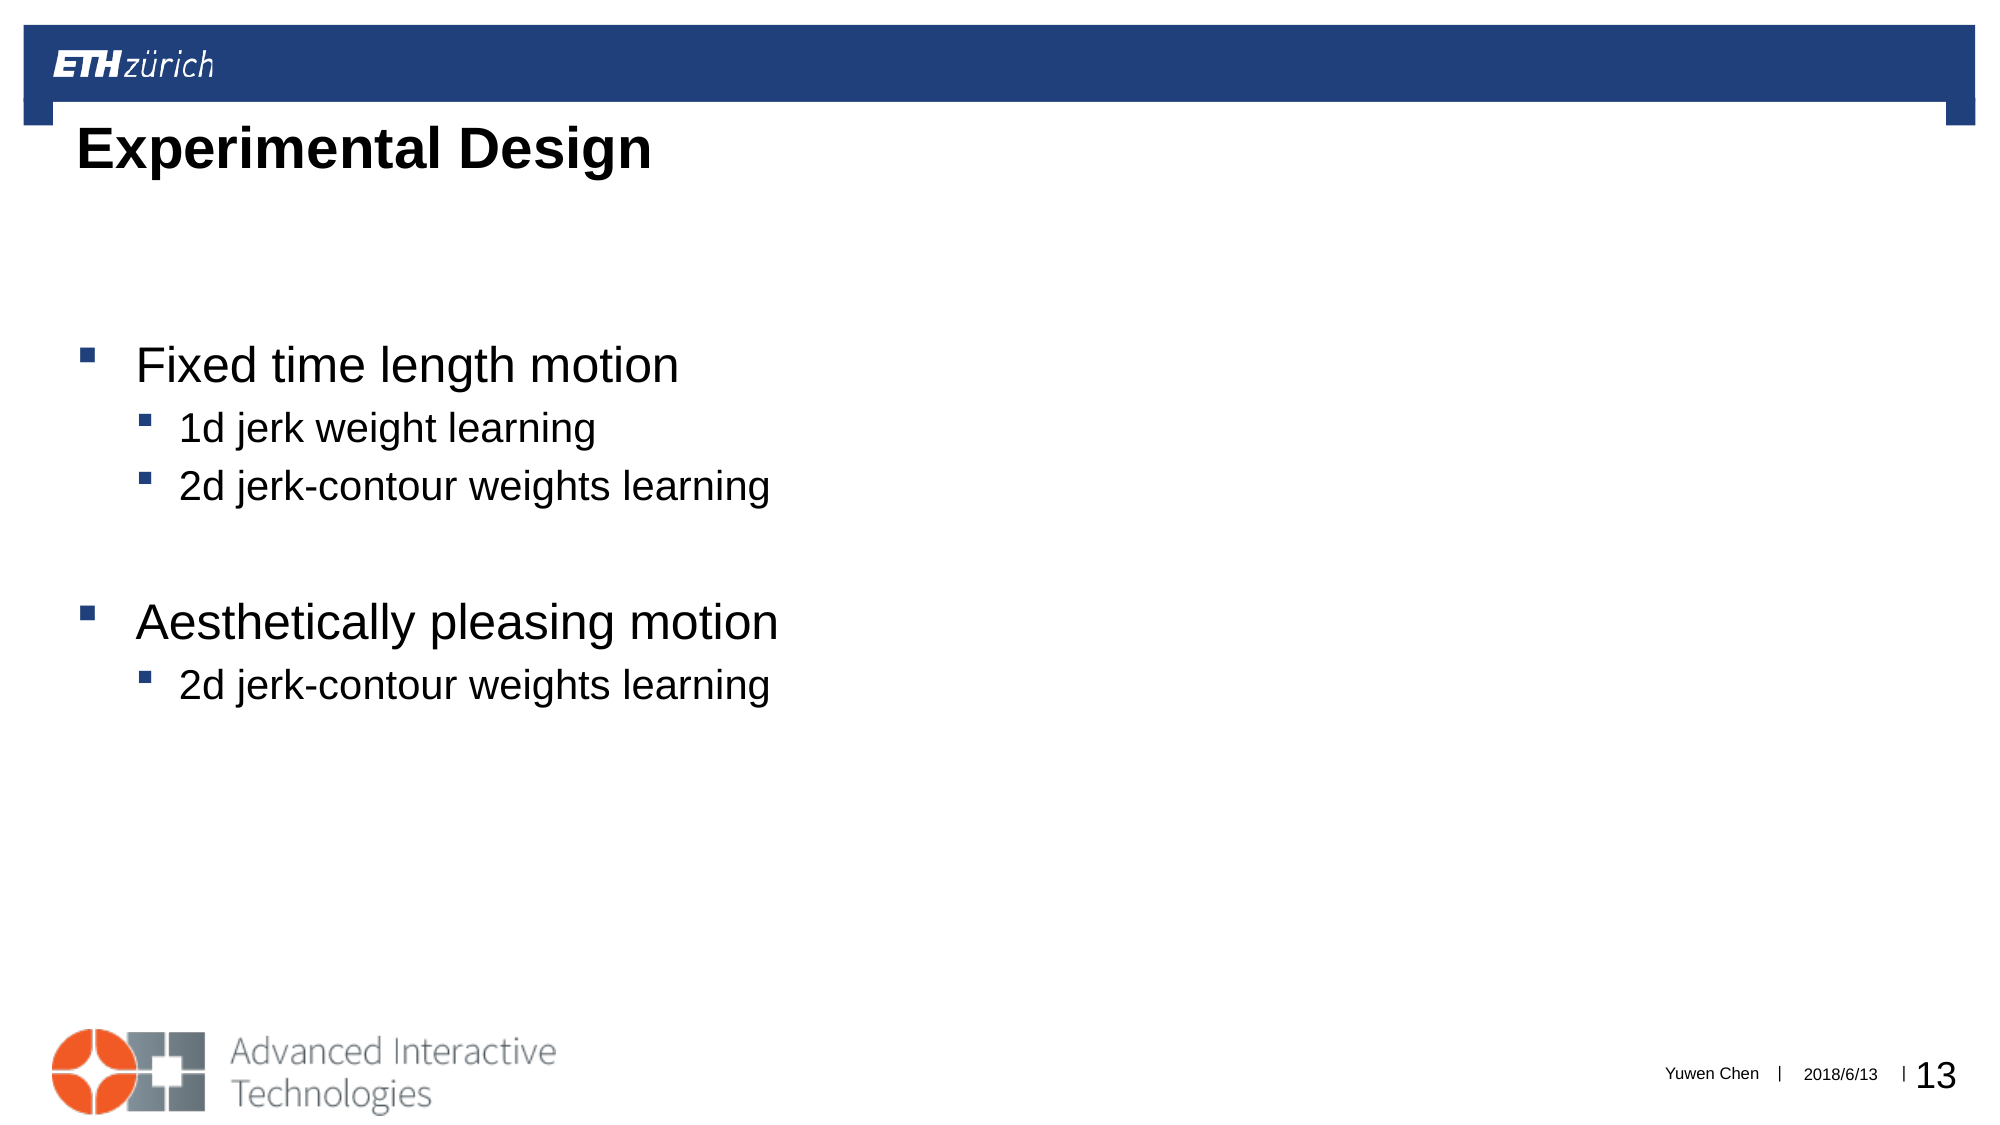

# Experimental Design
Fixed time length motion
1d jerk weight learning
2d jerk-contour weights learning

Aesthetically pleasing motion
2d jerk-contour weights learning

Yuwen Chen
2018/6/13
13